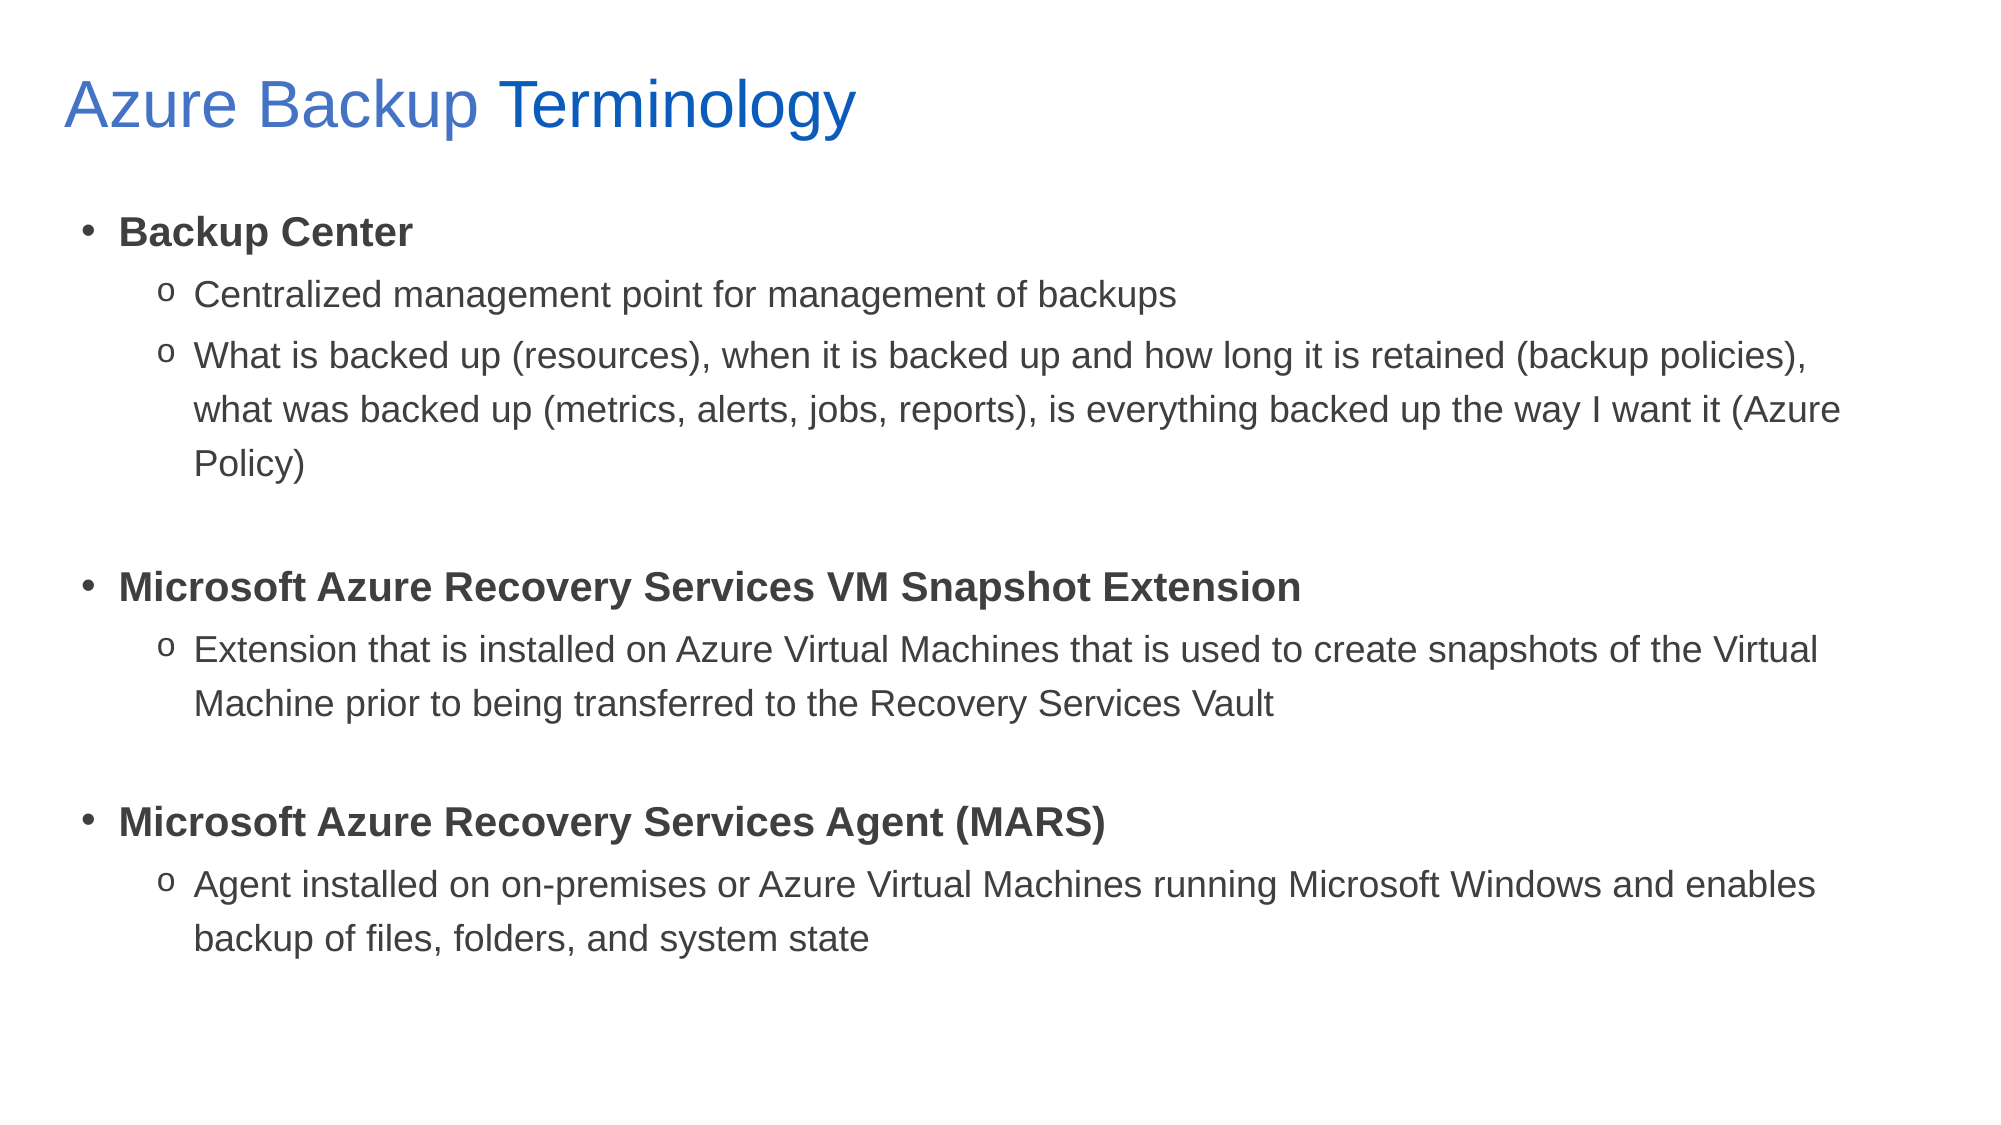

# Azure Backup Terminology
Backup Center
Centralized management point for management of backups
What is backed up (resources), when it is backed up and how long it is retained (backup policies), what was backed up (metrics, alerts, jobs, reports), is everything backed up the way I want it (Azure Policy)

Microsoft Azure Recovery Services VM Snapshot Extension
Extension that is installed on Azure Virtual Machines that is used to create snapshots of the Virtual Machine prior to being transferred to the Recovery Services Vault
Microsoft Azure Recovery Services Agent (MARS)
Agent installed on on-premises or Azure Virtual Machines running Microsoft Windows and enables backup of files, folders, and system state